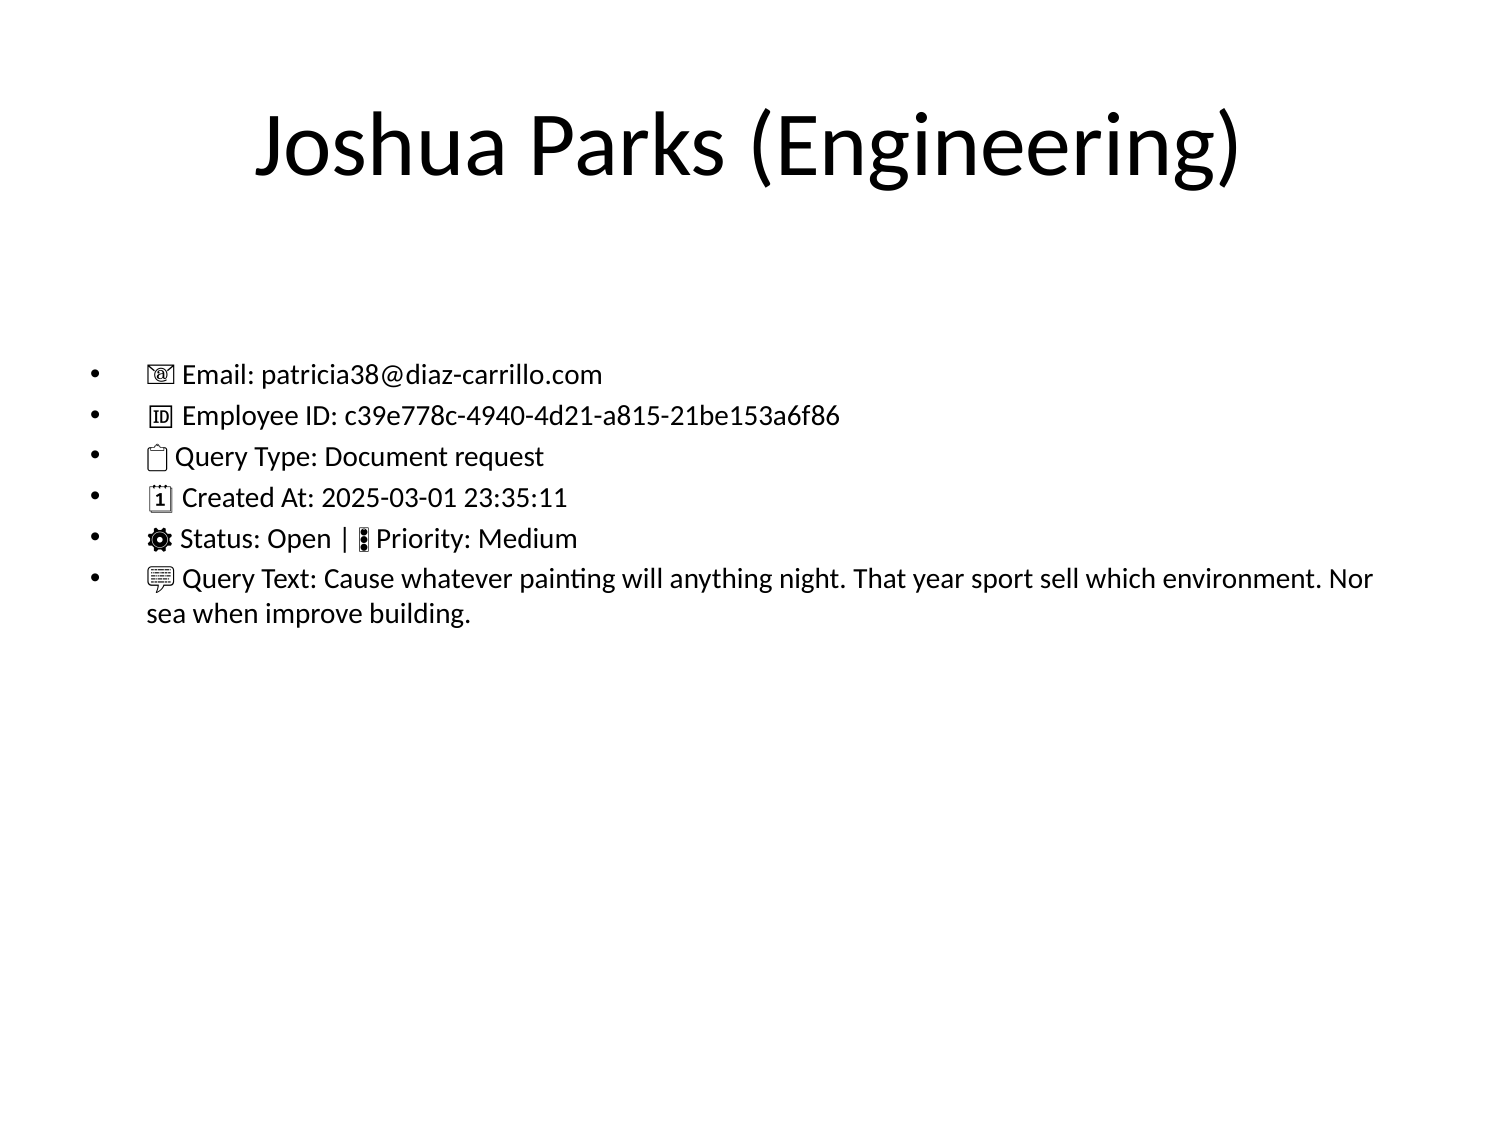

# Joshua Parks (Engineering)

📧 Email: patricia38@diaz-carrillo.com
🆔 Employee ID: c39e778c-4940-4d21-a815-21be153a6f86
📋 Query Type: Document request
🗓 Created At: 2025-03-01 23:35:11
⚙ Status: Open | 🚦 Priority: Medium
💬 Query Text: Cause whatever painting will anything night. That year sport sell which environment. Nor sea when improve building.